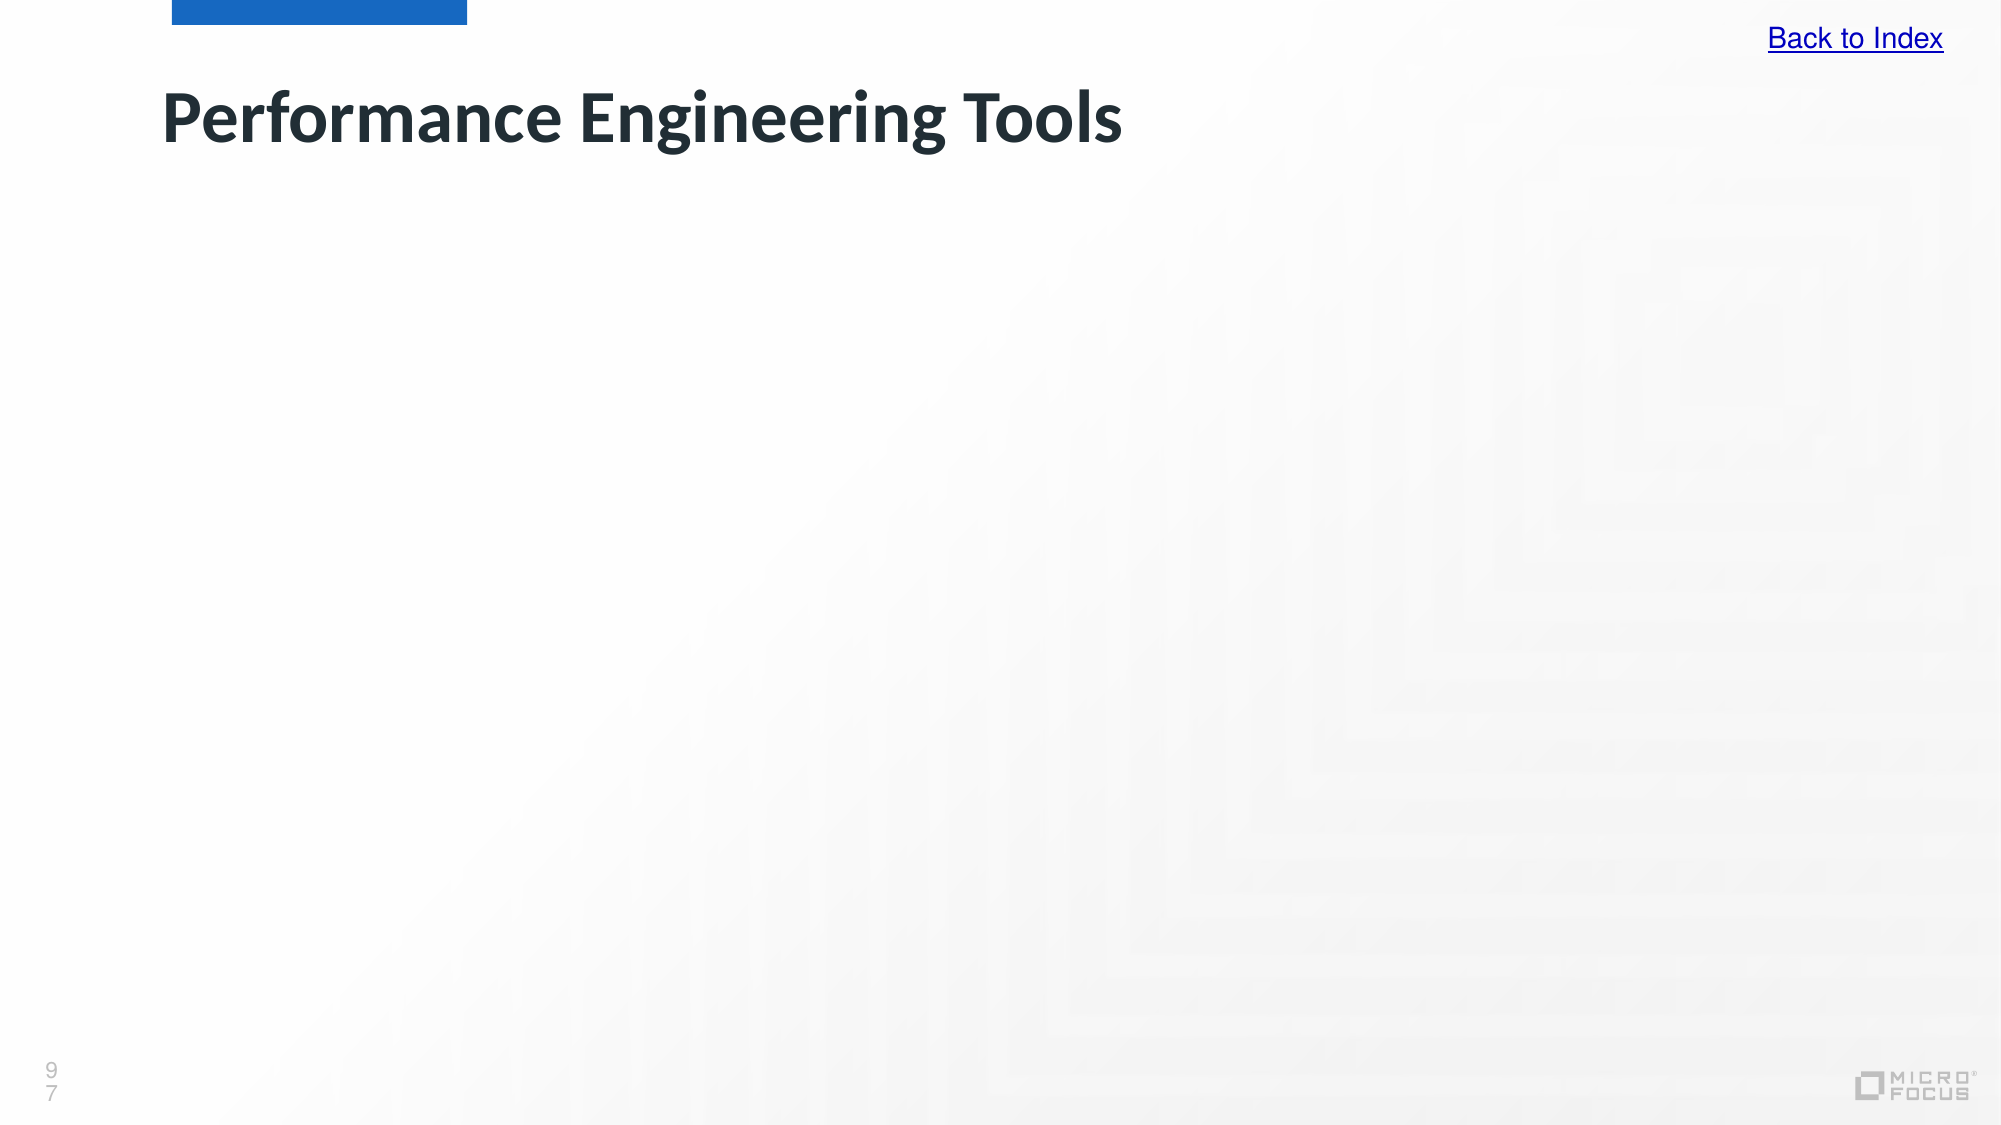

Back to Index
# Performance Engineering Tools
97